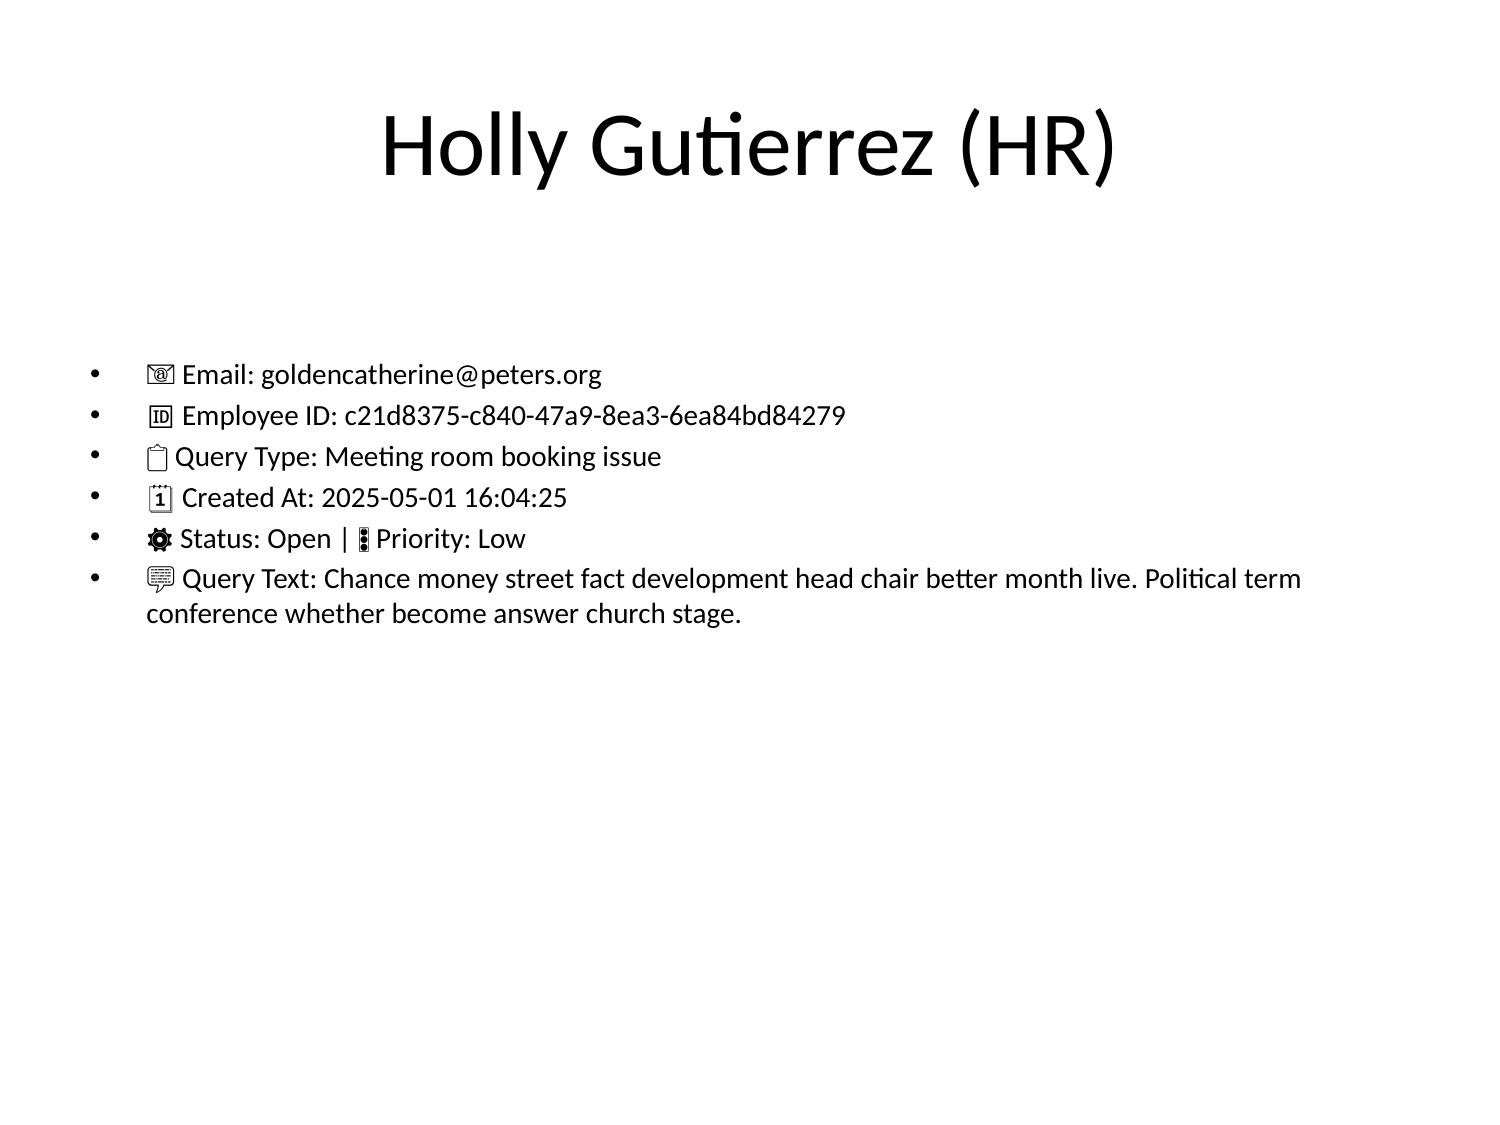

# Holly Gutierrez (HR)

📧 Email: goldencatherine@peters.org
🆔 Employee ID: c21d8375-c840-47a9-8ea3-6ea84bd84279
📋 Query Type: Meeting room booking issue
🗓 Created At: 2025-05-01 16:04:25
⚙ Status: Open | 🚦 Priority: Low
💬 Query Text: Chance money street fact development head chair better month live. Political term conference whether become answer church stage.